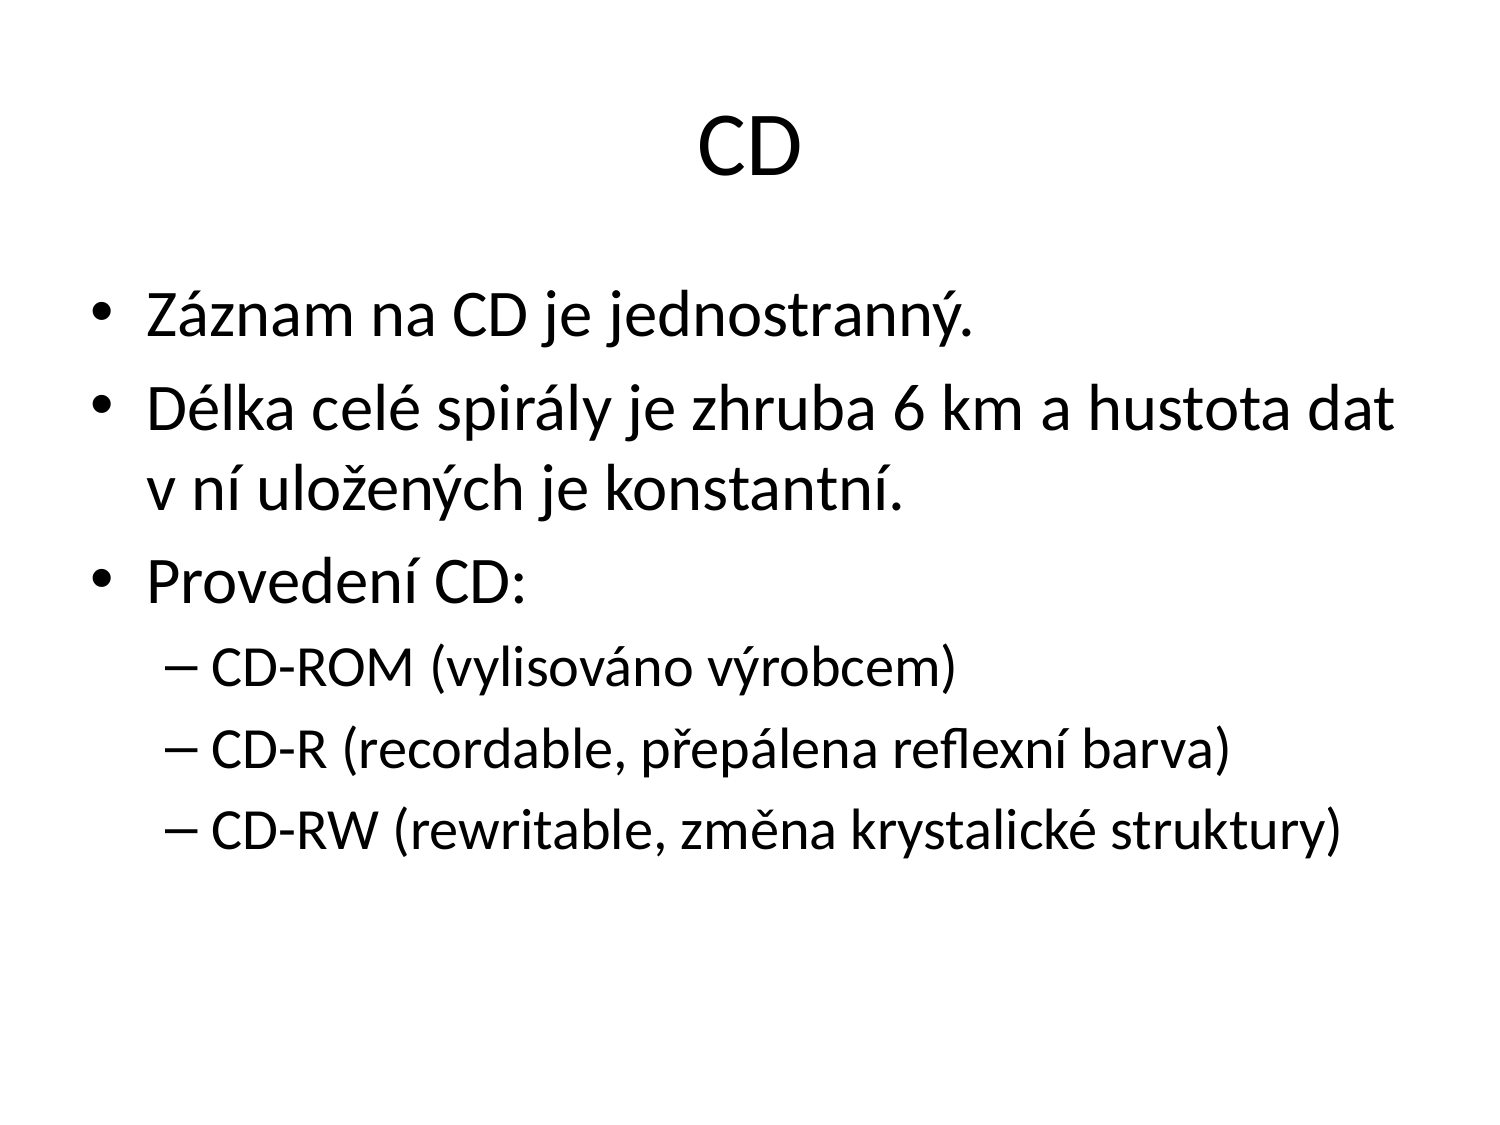

# CD
Záznam na CD je jednostranný.
Délka celé spirály je zhruba 6 km a hustota dat v ní uložených je konstantní.
Provedení CD:
CD-ROM (vylisováno výrobcem)
CD-R (recordable, přepálena reflexní barva)
CD-RW (rewritable, změna krystalické struktury)